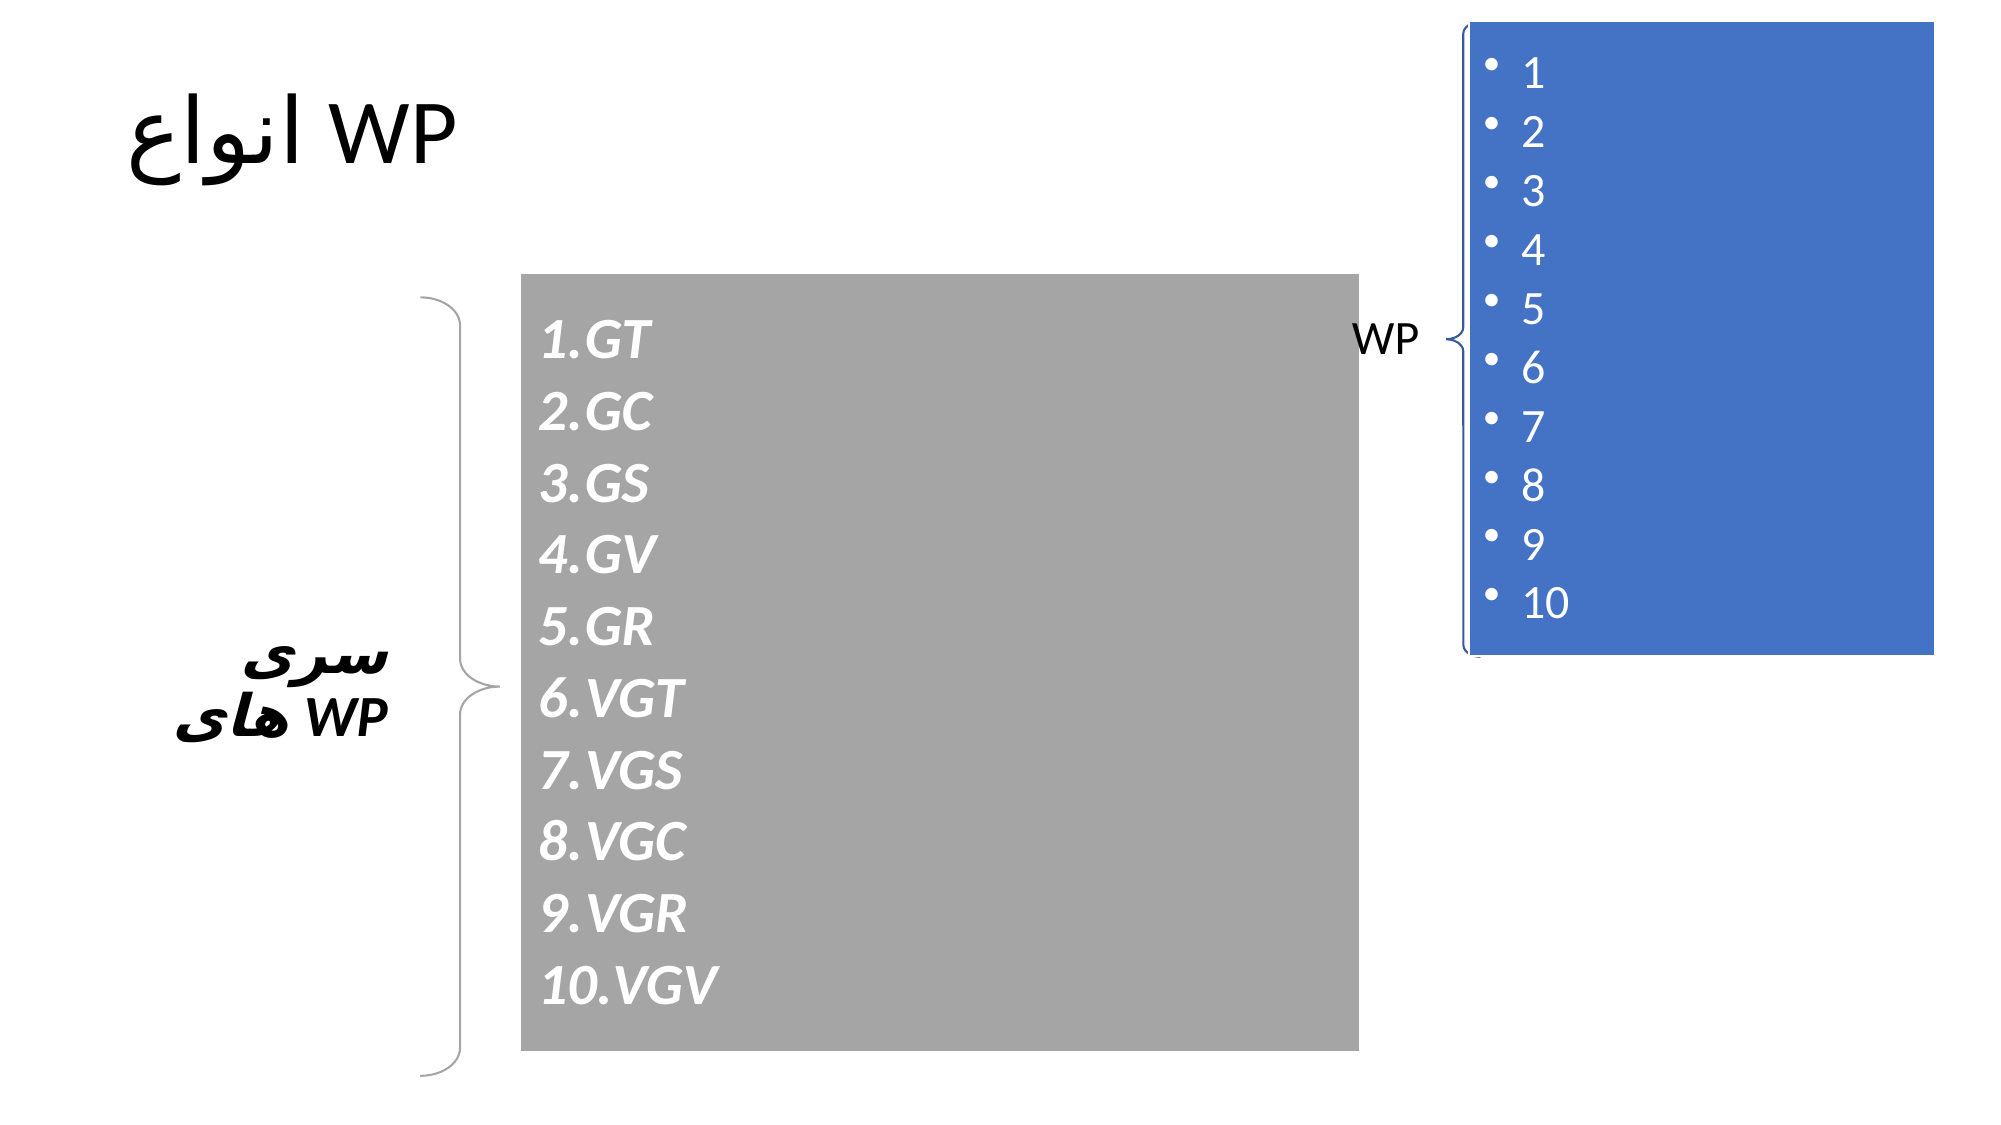

WP
1
2
3
4
5
6
7
8
9
10
# انواع WP
سری های WP
GT
GC
GS
GV
GR
VGT
VGS
VGC
VGR
VGV